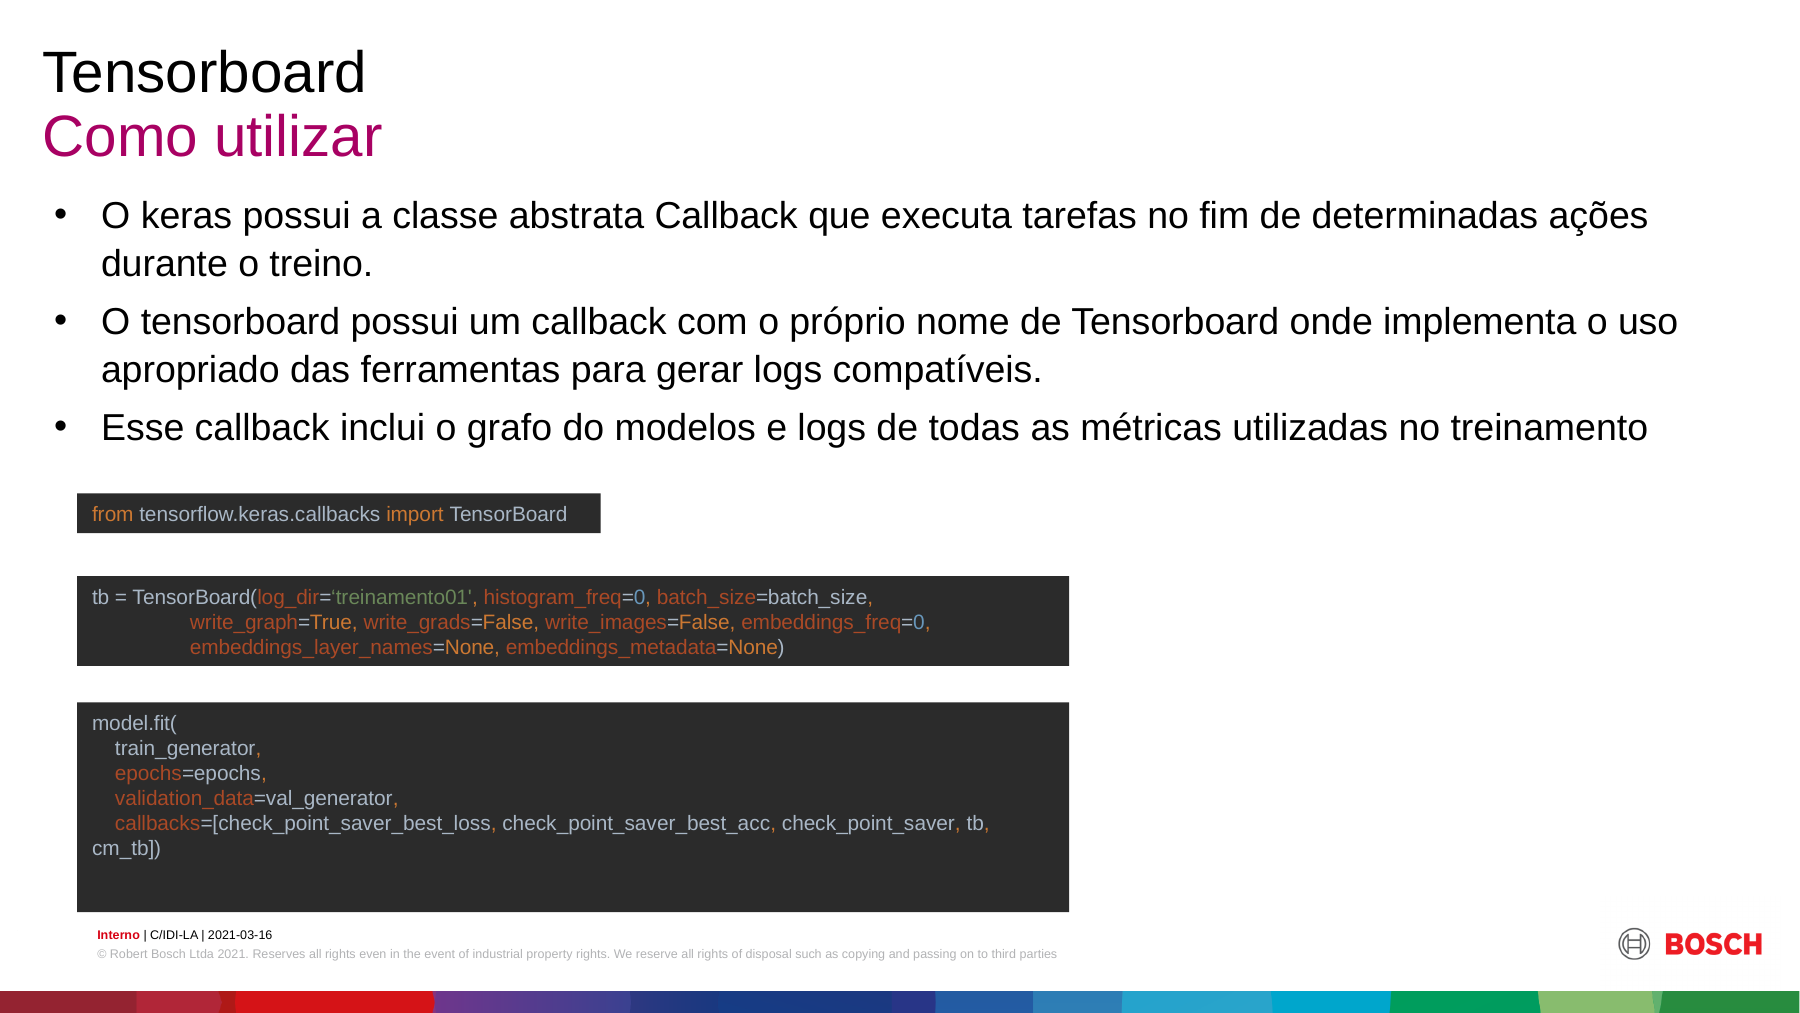

Tensorboard
# Como utilizar
O keras possui a classe abstrata Callback que executa tarefas no fim de determinadas ações
durante o treino.
O tensorboard possui um callback com o próprio nome de Tensorboard onde implementa o uso
apropriado das ferramentas para gerar logs compatíveis.
Esse callback inclui o grafo do modelos e logs de todas as métricas utilizadas no treinamento
from tensorflow.keras.callbacks import TensorBoard
tb = TensorBoard(log_dir=‘treinamento01', histogram_freq=0, batch_size=batch_size,
                 write_graph=True, write_grads=False, write_images=False, embeddings_freq=0,
                 embeddings_layer_names=None, embeddings_metadata=None)
model.fit(
    train_generator,
    epochs=epochs,
    validation_data=val_generator,
    callbacks=[check_point_saver_best_loss, check_point_saver_best_acc, check_point_saver, tb, cm_tb])